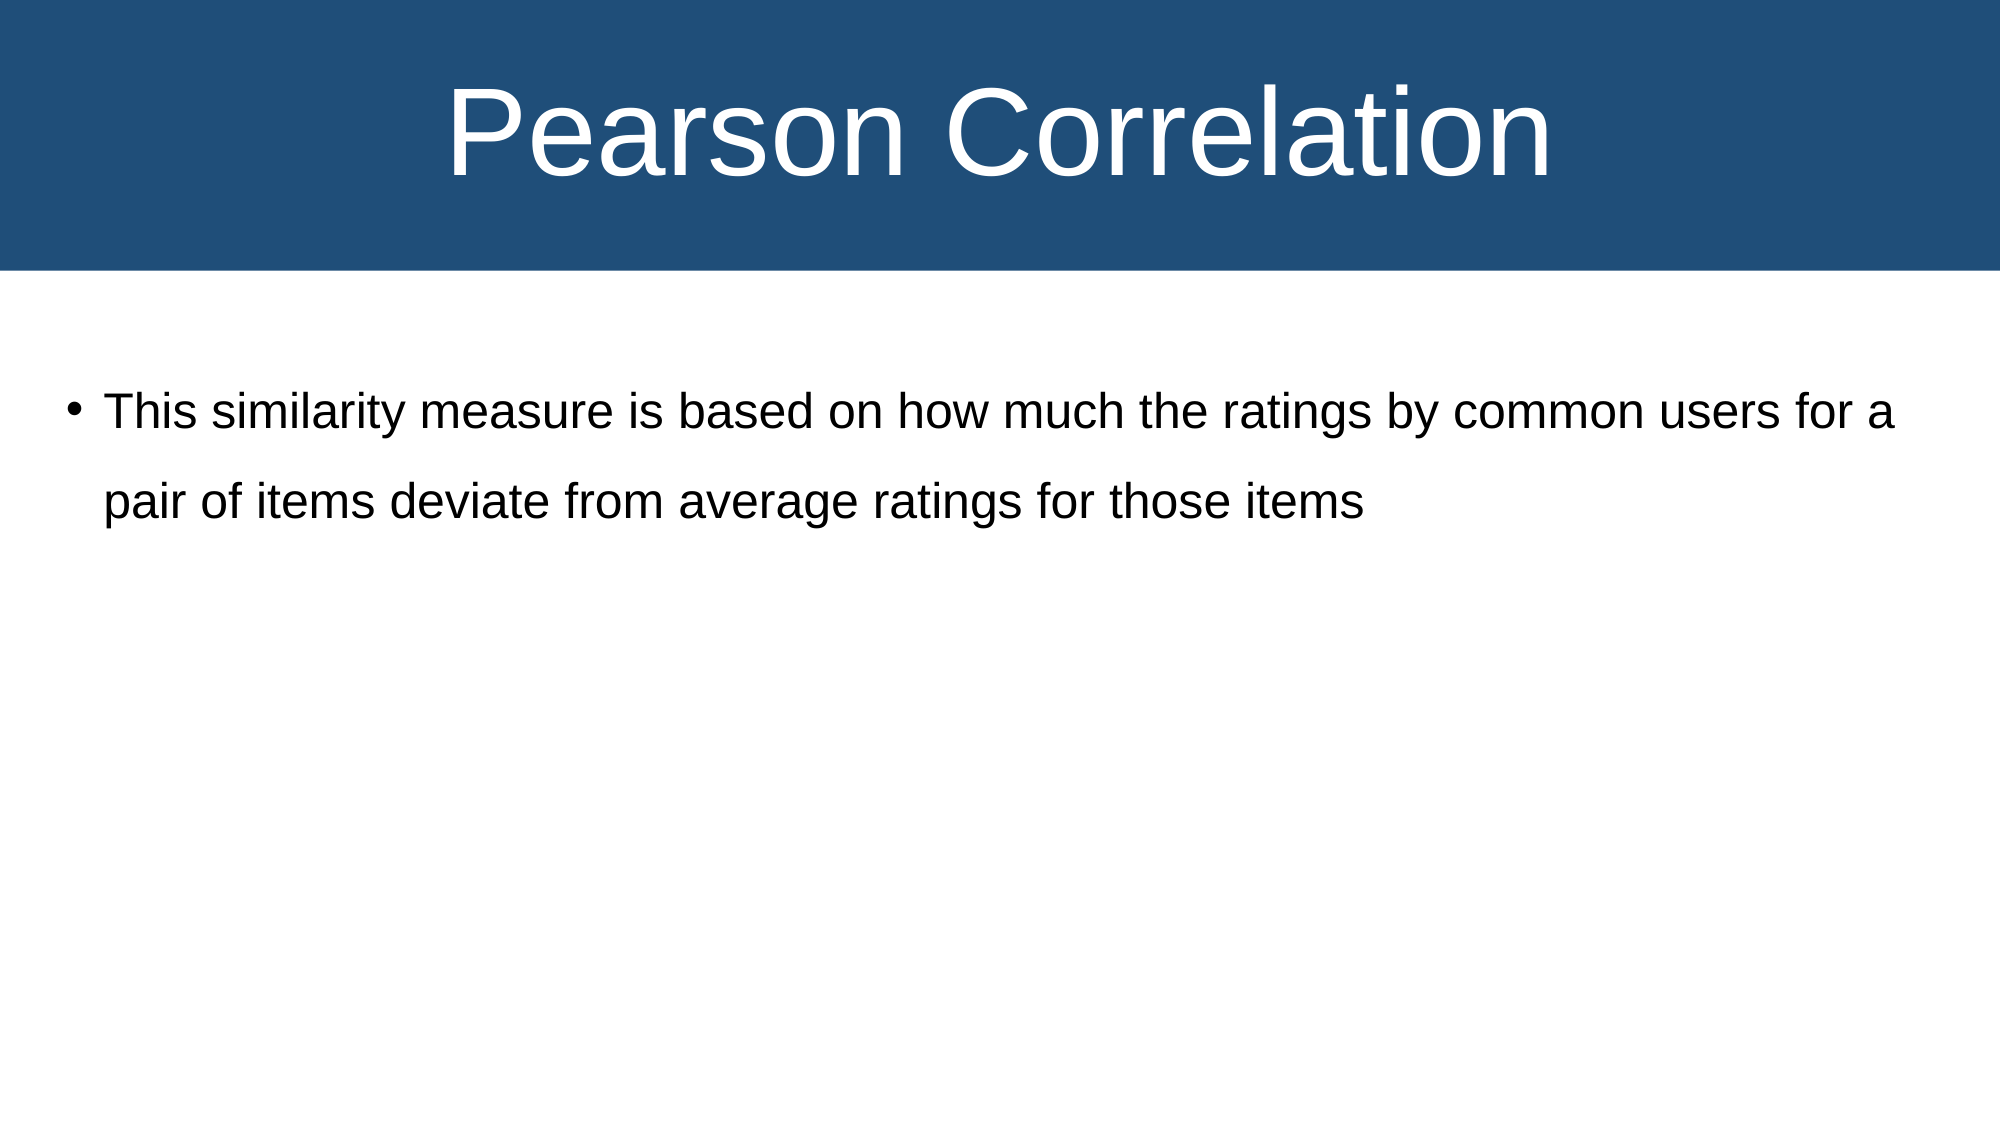

# Pearson Correlation

This similarity measure is based on how much the ratings by common users for a pair of items deviate from average ratings for those items